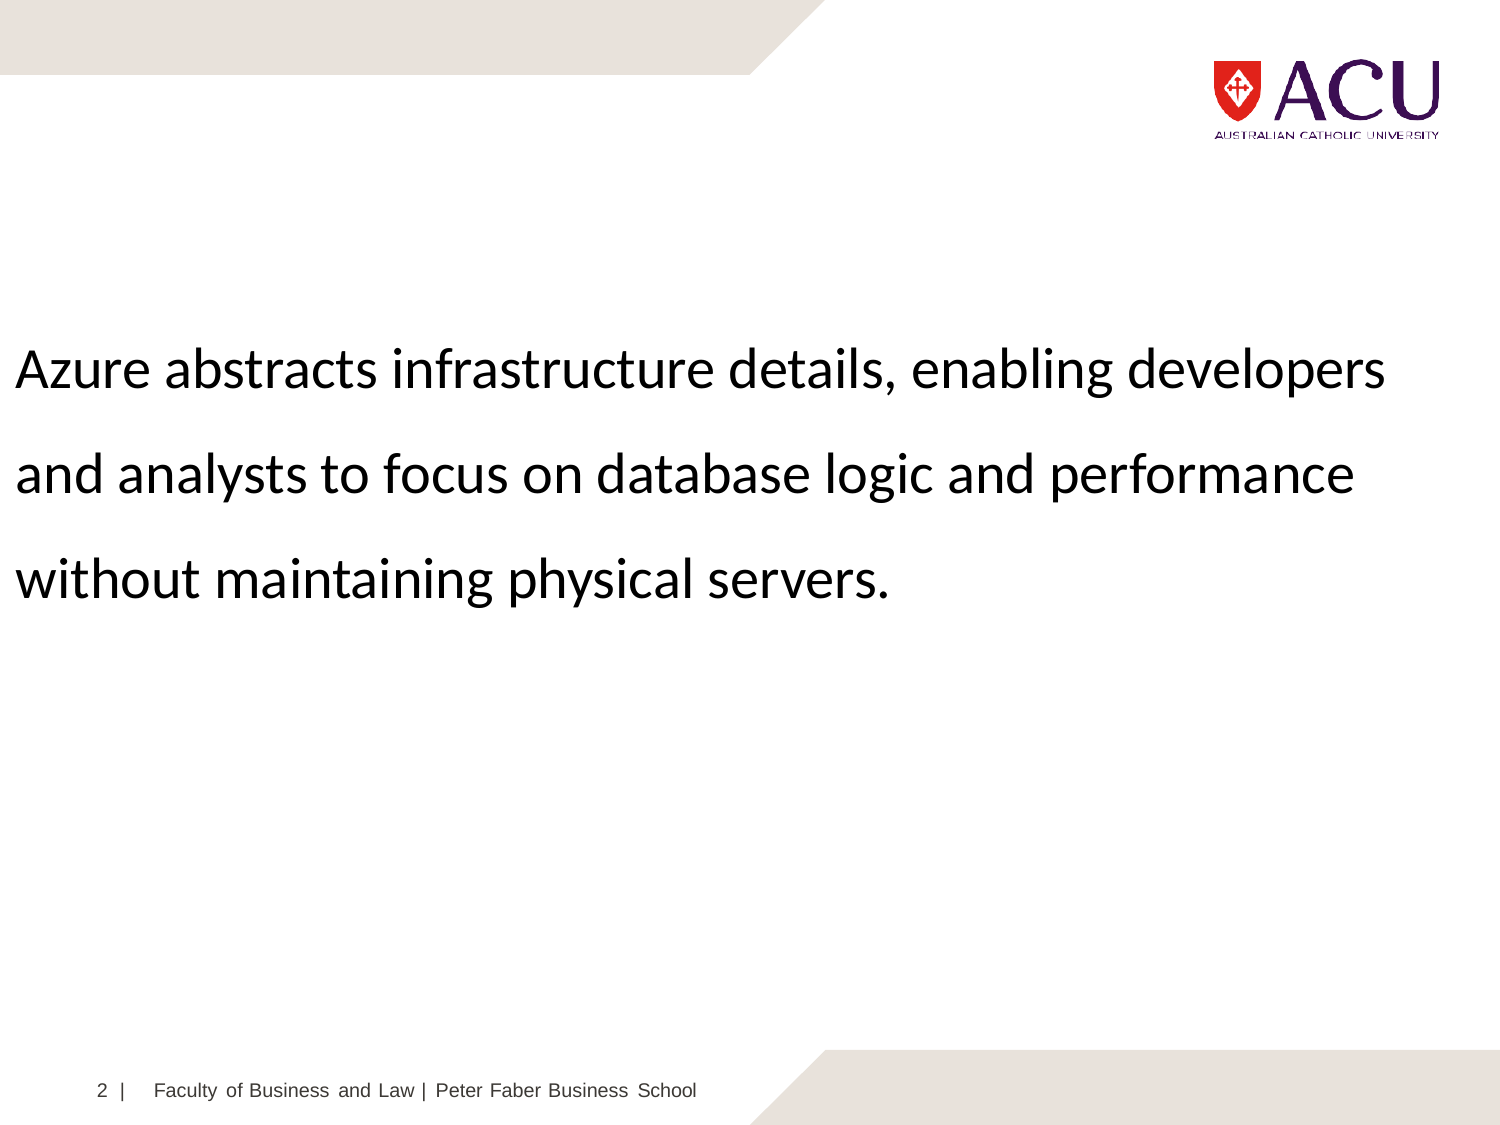

Azure abstracts infrastructure details, enabling developers and analysts to focus on database logic and performance without maintaining physical servers.
2 |	Faculty of Business and Law | Peter Faber Business School